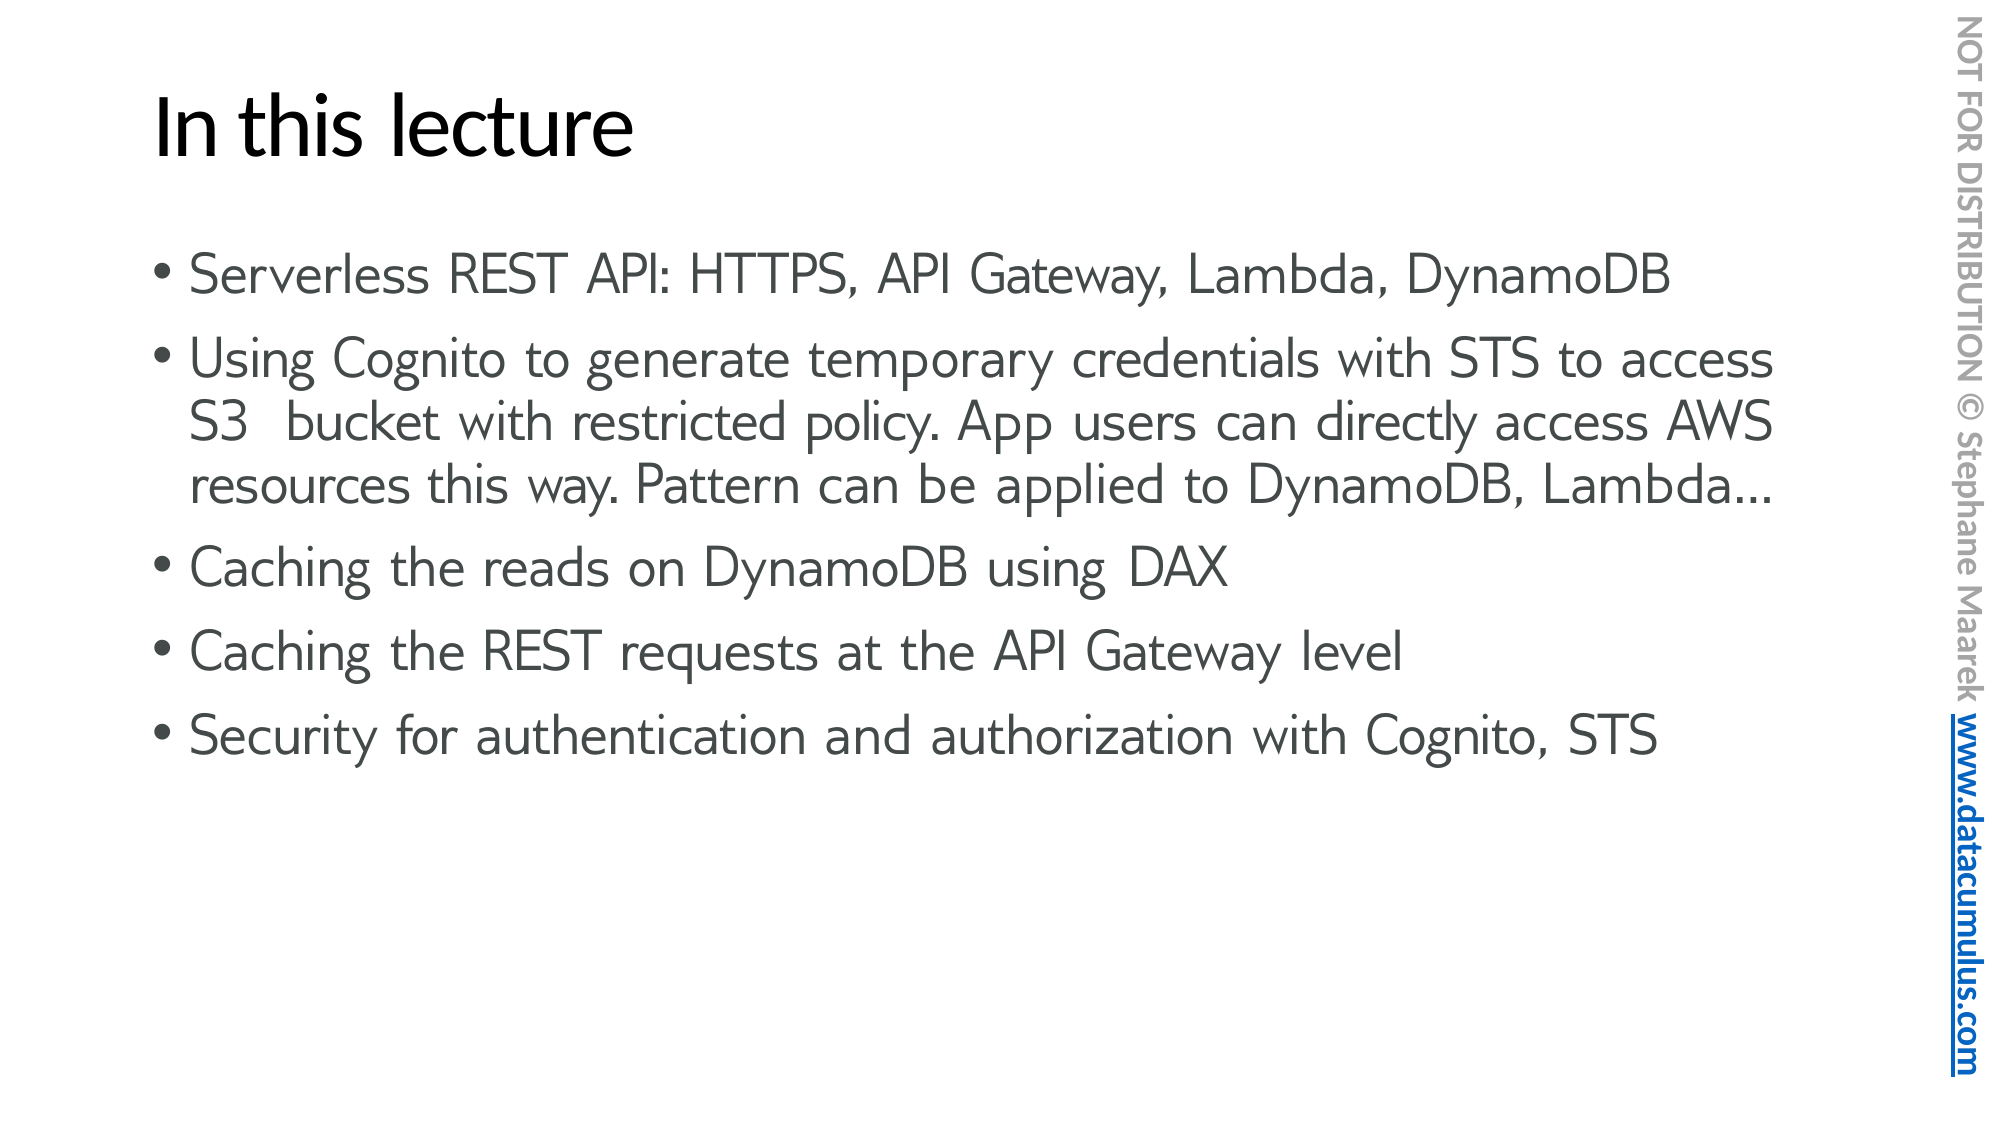

NOT FOR DISTRIBUTION © Stephane Maarek www.datacumulus.com
# In this lecture
Serverless REST API: HTTPS, API Gateway, Lambda, DynamoDB
Using Cognito to generate temporary credentials with STS to access S3  bucket with restricted policy. App users can directly access AWS  resources this way. Pattern can be applied to DynamoDB, Lambda…
Caching the reads on DynamoDB using DAX
Caching the REST requests at the API Gateway level
Security for authentication and authorization with Cognito, STS
© Stephane Maarek